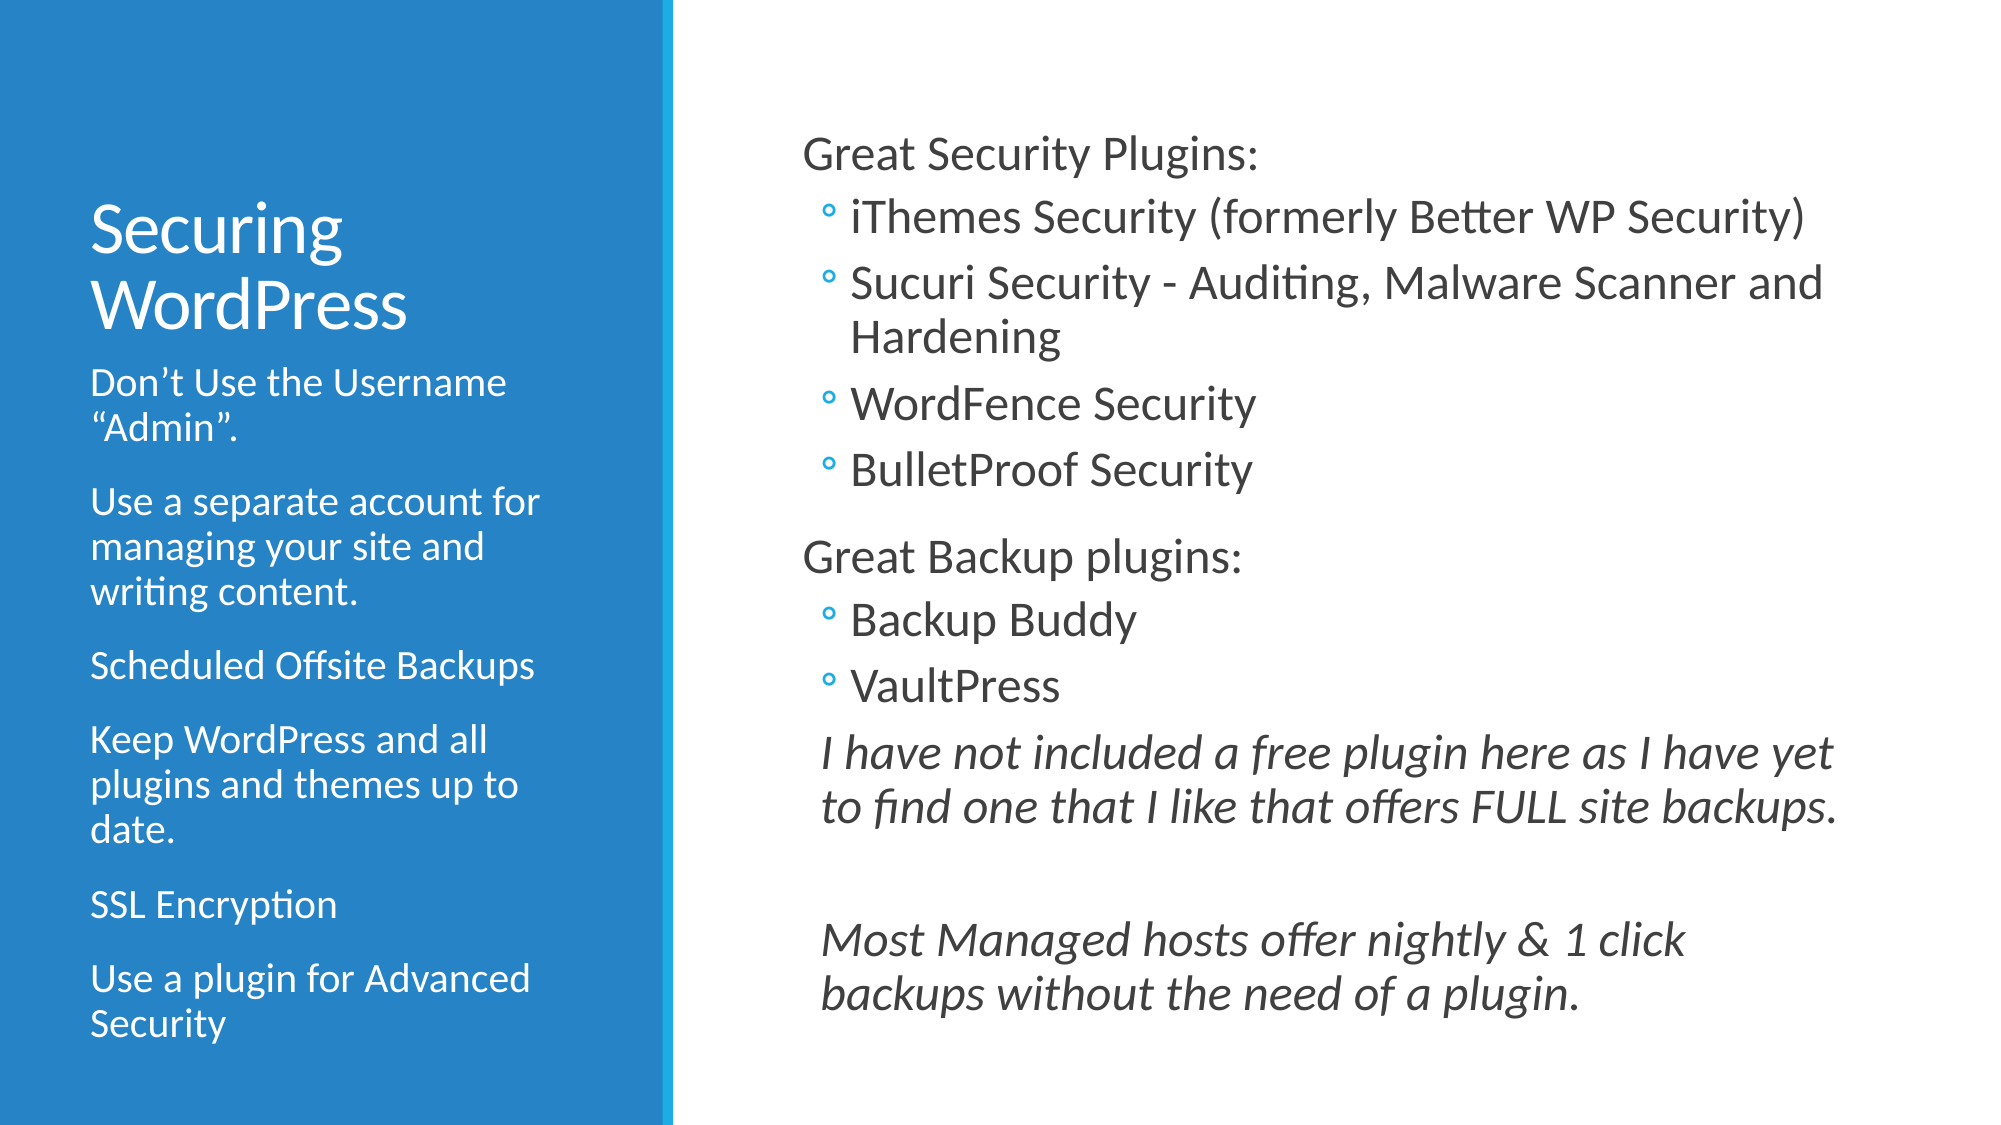

# Securing WordPress
Great Security Plugins:
iThemes Security (formerly Better WP Security)
Sucuri Security - Auditing, Malware Scanner and Hardening
WordFence Security
BulletProof Security
Great Backup plugins:
Backup Buddy
VaultPress
I have not included a free plugin here as I have yet to find one that I like that offers FULL site backups.

Most Managed hosts offer nightly & 1 click backups without the need of a plugin.
Don’t Use the Username “Admin”.
Use a separate account for managing your site and writing content.
Scheduled Offsite Backups
Keep WordPress and all plugins and themes up to date.
SSL Encryption
Use a plugin for Advanced Security